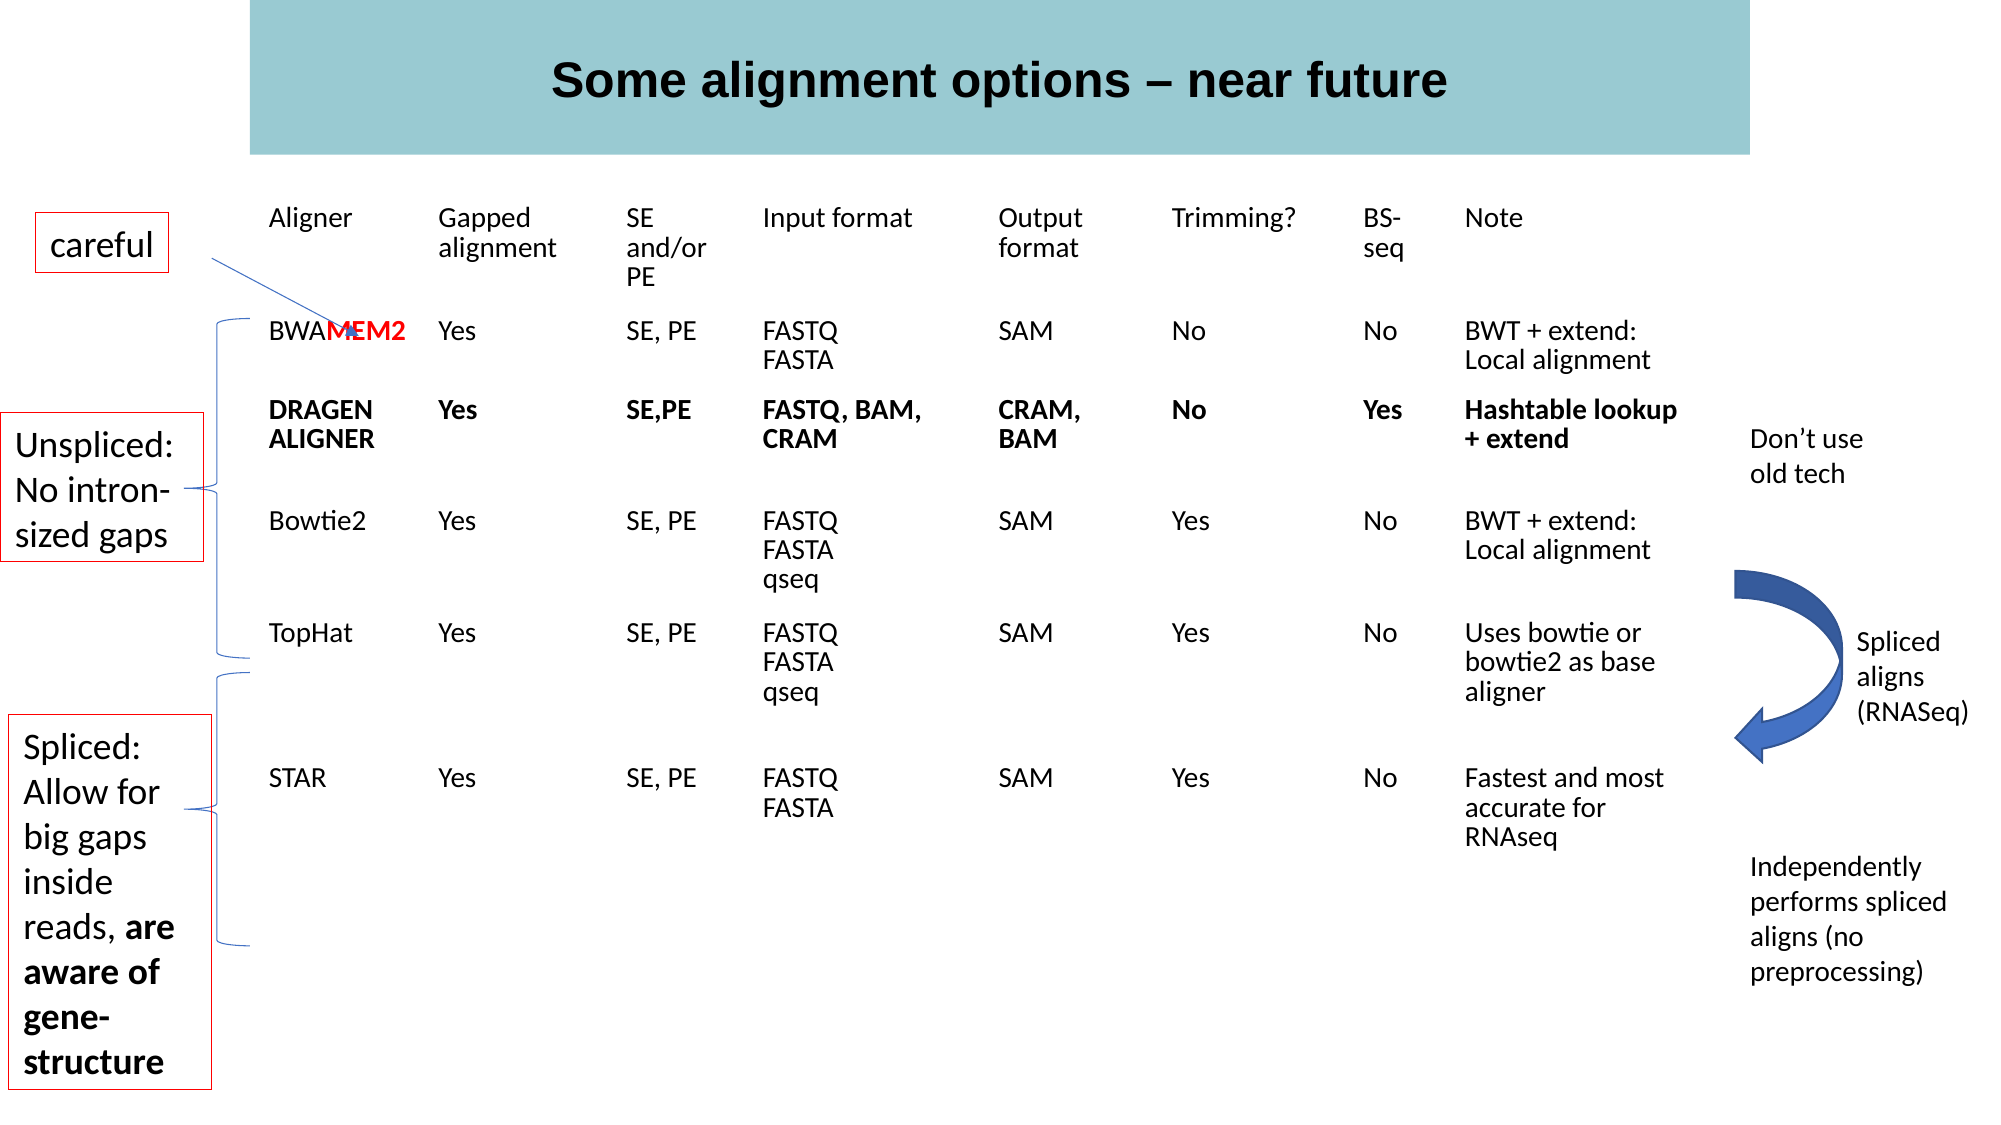

Some alignment options – near future
| Aligner | Gapped alignment | SE and/or PE | Input format | Output format | Trimming? | BS-seq | Note |
| --- | --- | --- | --- | --- | --- | --- | --- |
| BWAMEM2 | Yes | SE, PE | FASTQ FASTA | SAM | No | No | BWT + extend: Local alignment |
| DRAGEN ALIGNER | Yes | SE,PE | FASTQ, BAM, CRAM | CRAM, BAM | No | Yes | Hashtable lookup + extend |
| Bowtie2 | Yes | SE, PE | FASTQ FASTA qseq | SAM | Yes | No | BWT + extend: Local alignment |
| TopHat | Yes | SE, PE | FASTQ FASTA qseq | SAM | Yes | No | Uses bowtie or bowtie2 as base aligner |
| STAR | Yes | SE, PE | FASTQ FASTA | SAM | Yes | No | Fastest and most accurate for RNAseq |
careful

Unspliced:
No intron-sized gaps
Don’t use old tech

Spliced aligns
(RNASeq)

Spliced:
Allow for big gaps inside reads, are aware of gene-structure
Independently performs spliced aligns (no preprocessing)